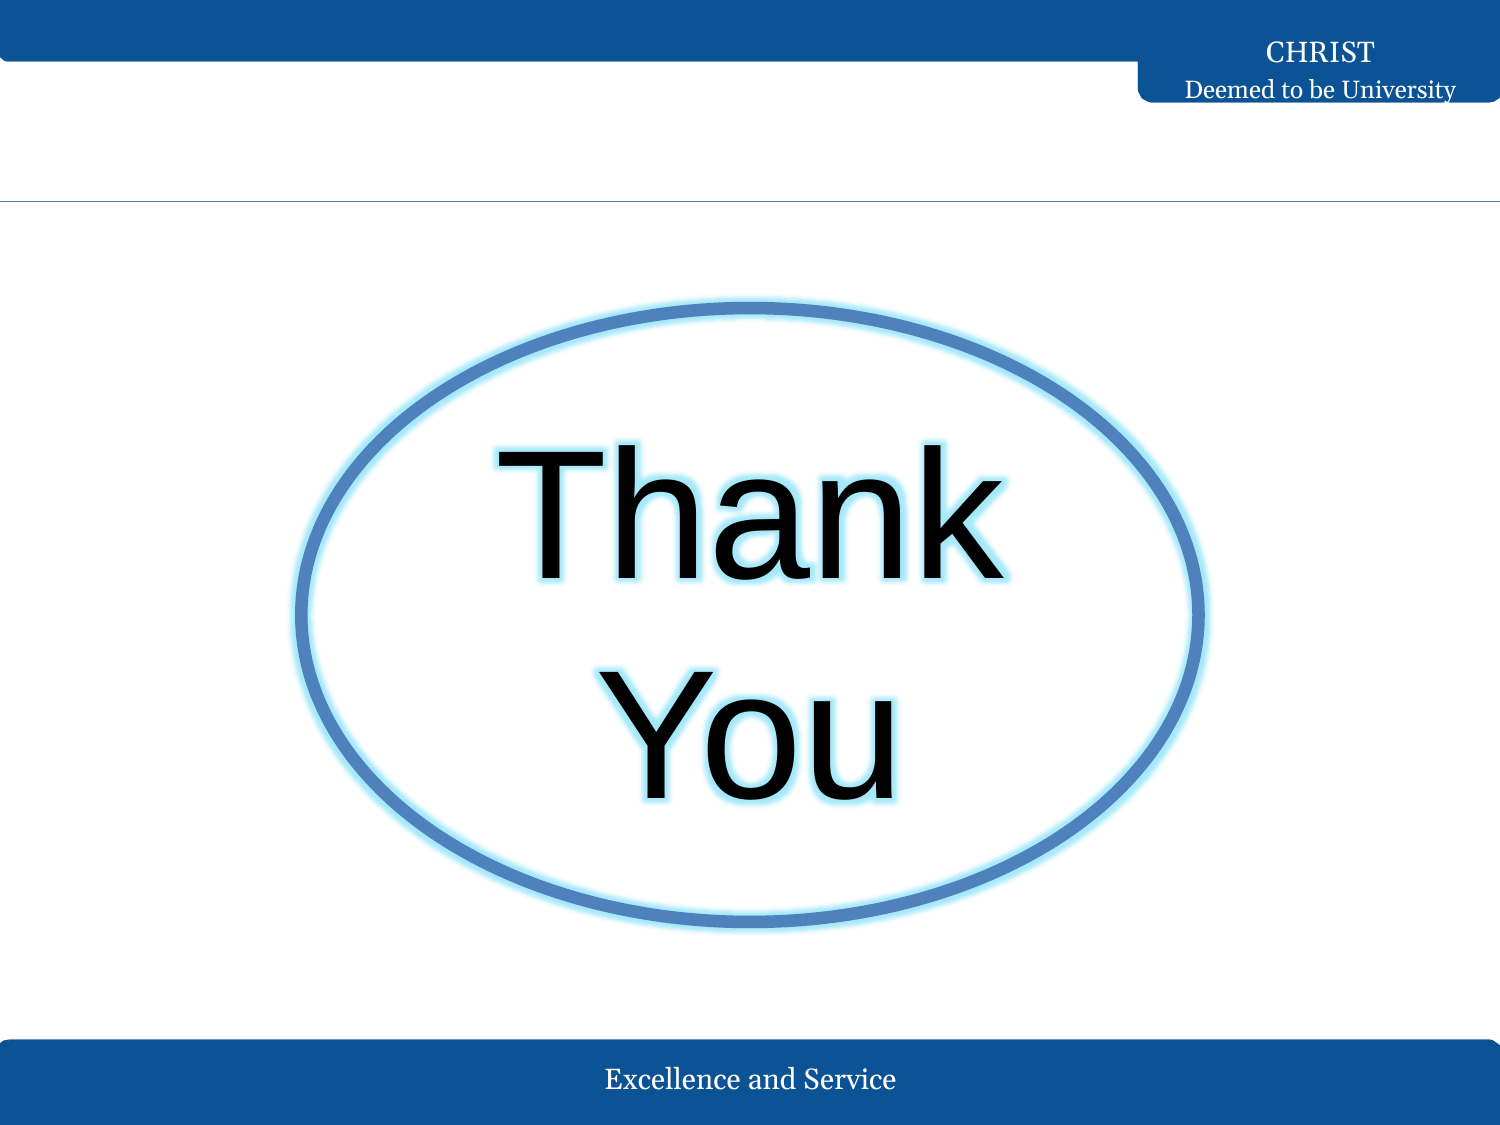

CHRIST
Deemed to be University
Thank You

Excellence and Service